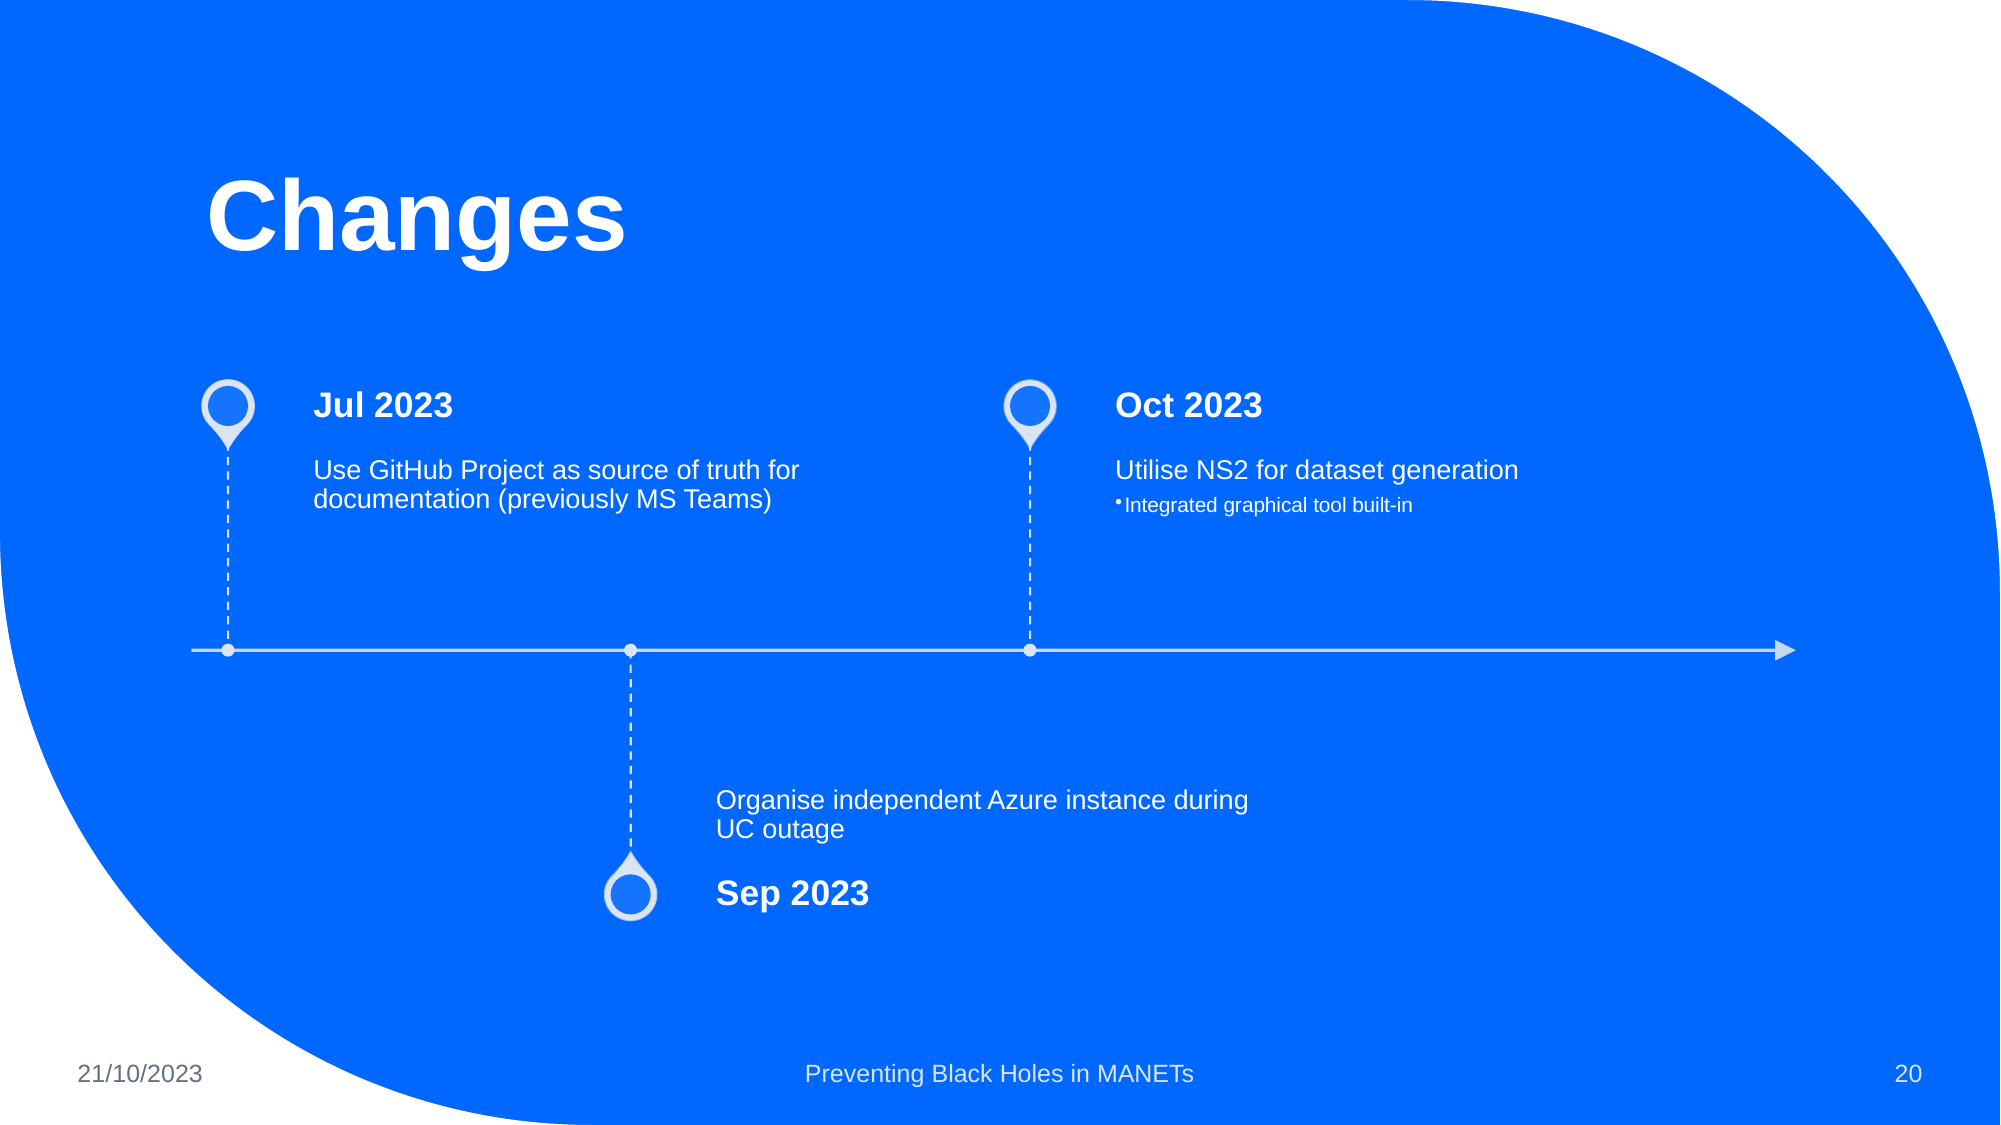

# Changes
Use GitHub Project as source of truth for documentation (previously MS Teams)
Jul 2023
Organise independent Azure instance during UC outage
Sep 2023
Utilise NS2 for dataset generation
Integrated graphical tool built-in
Oct 2023
21/10/2023
Preventing Black Holes in MANETs
20